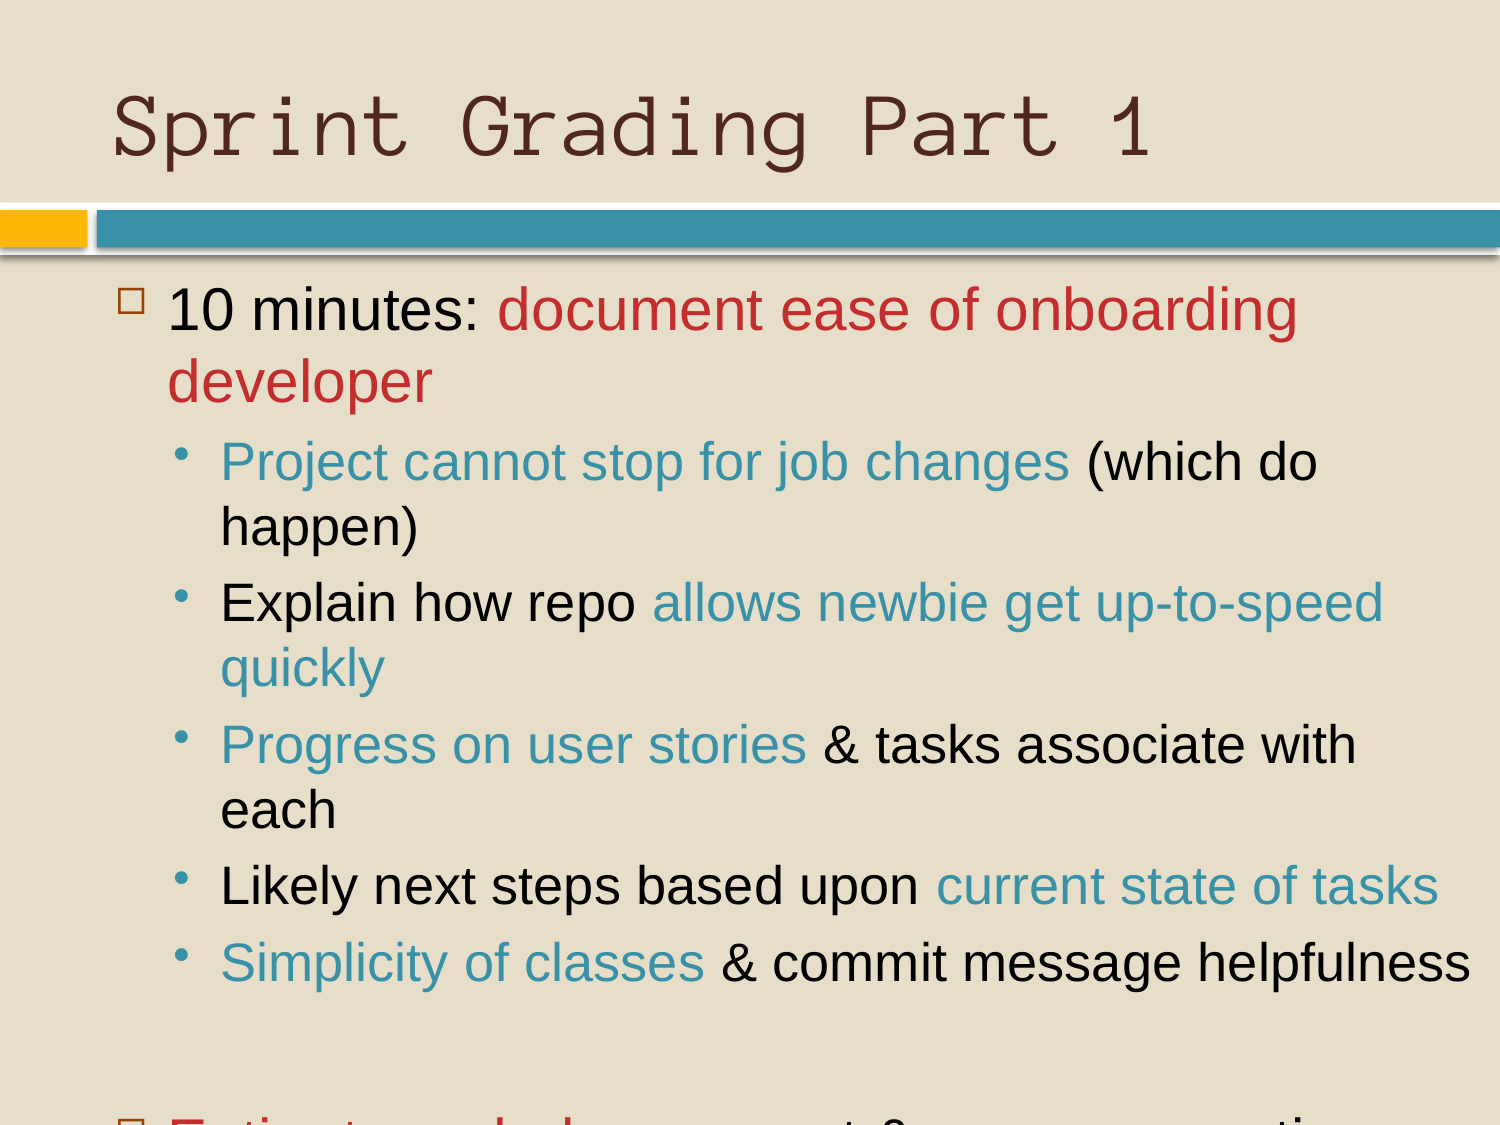

# Sprint Grading Part 1
10 minutes: document ease of onboarding developer
Project cannot stop for job changes (which do happen)
Explain how repo allows newbie get up-to-speed quickly
Progress on user stories & tasks associate with each
Likely next steps based upon current state of tasks
Simplicity of classes & commit message helpfulness

Entire team helps present & answer questions
Score shared by team & one-third of phase total